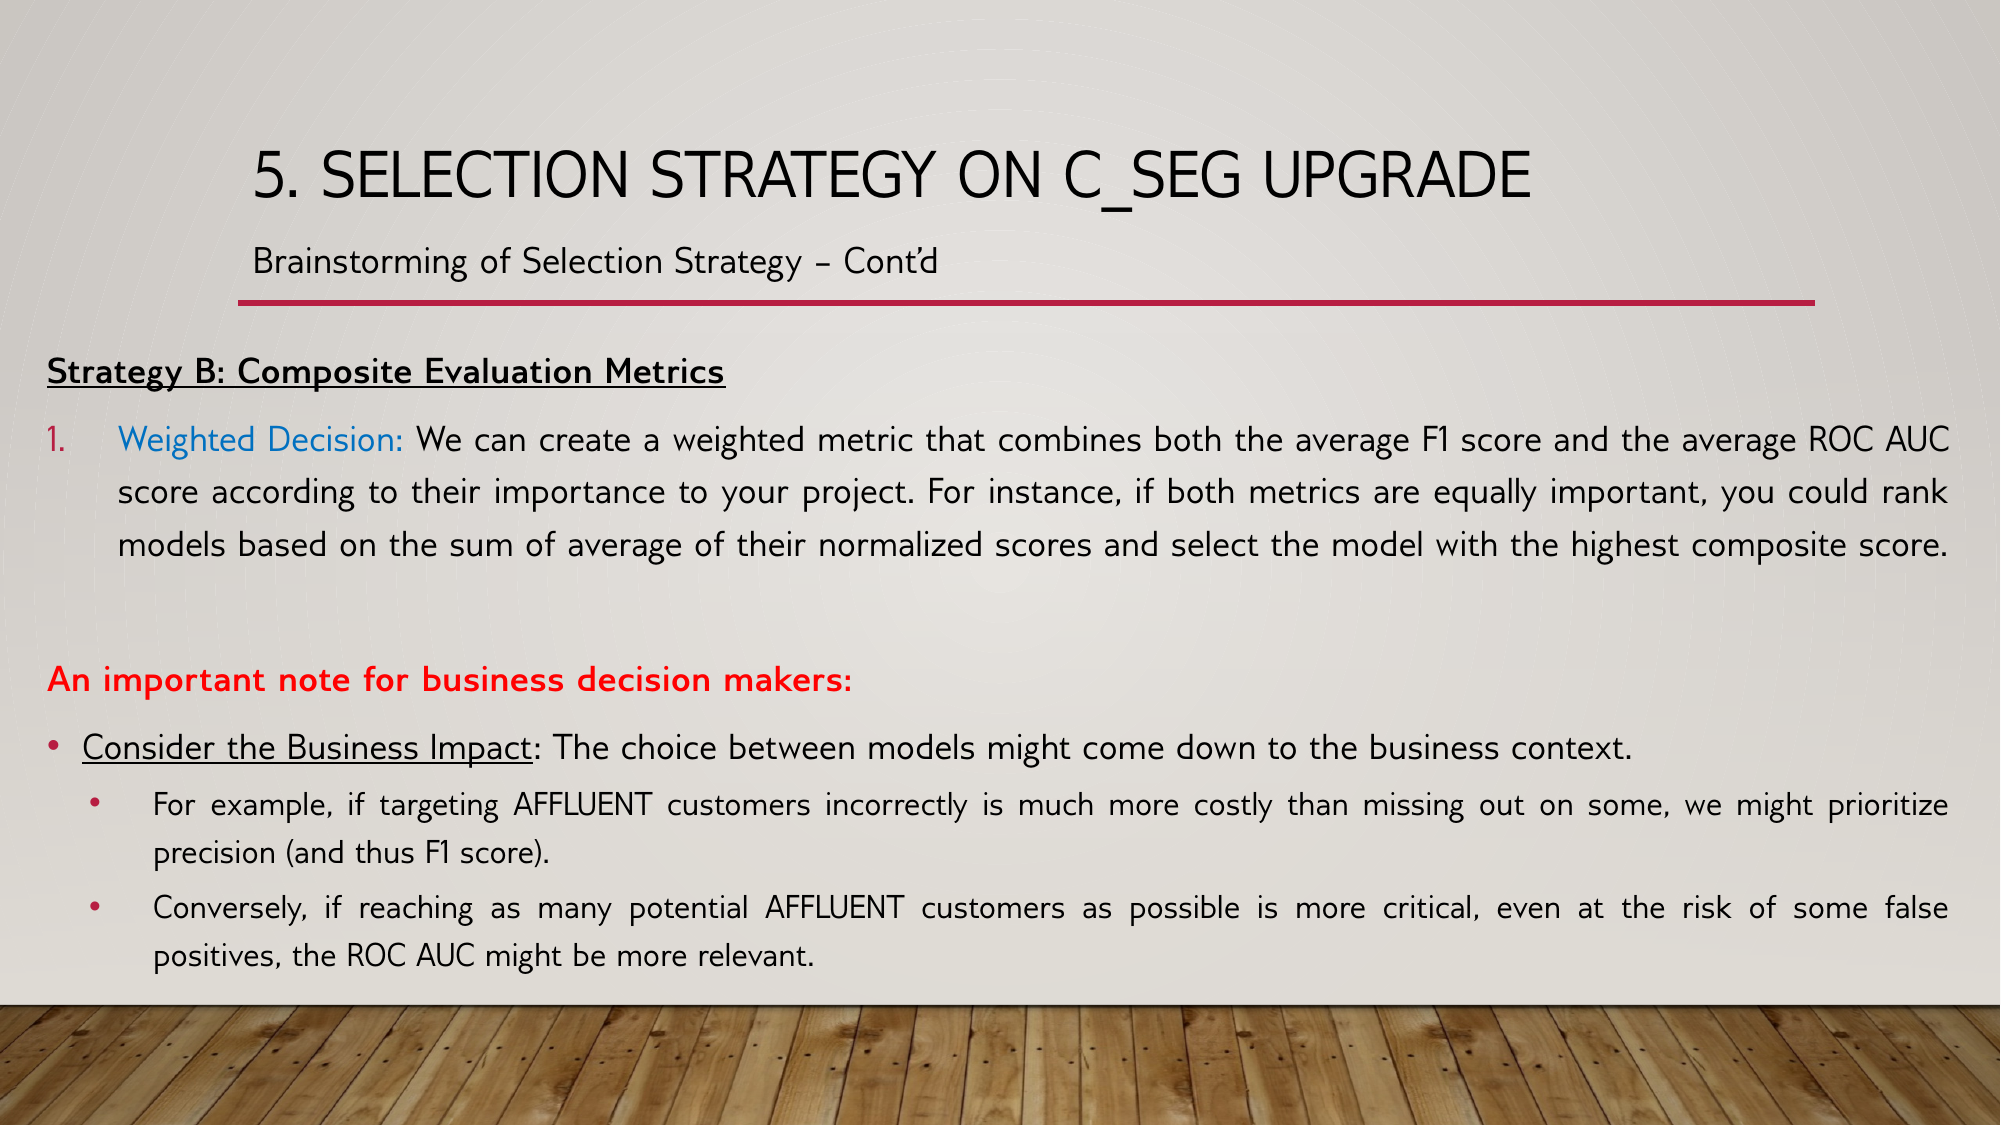

# 5. Selection Strategy on C_seg Upgrade
Brainstorming of Selection Strategy – Cont’d
Strategy B: Composite Evaluation Metrics
Weighted Decision: We can create a weighted metric that combines both the average F1 score and the average ROC AUC score according to their importance to your project. For instance, if both metrics are equally important, you could rank models based on the sum of average of their normalized scores and select the model with the highest composite score.

An important note for business decision makers:
Consider the Business Impact: The choice between models might come down to the business context.
For example, if targeting AFFLUENT customers incorrectly is much more costly than missing out on some, we might prioritize precision (and thus F1 score).
Conversely, if reaching as many potential AFFLUENT customers as possible is more critical, even at the risk of some false positives, the ROC AUC might be more relevant.